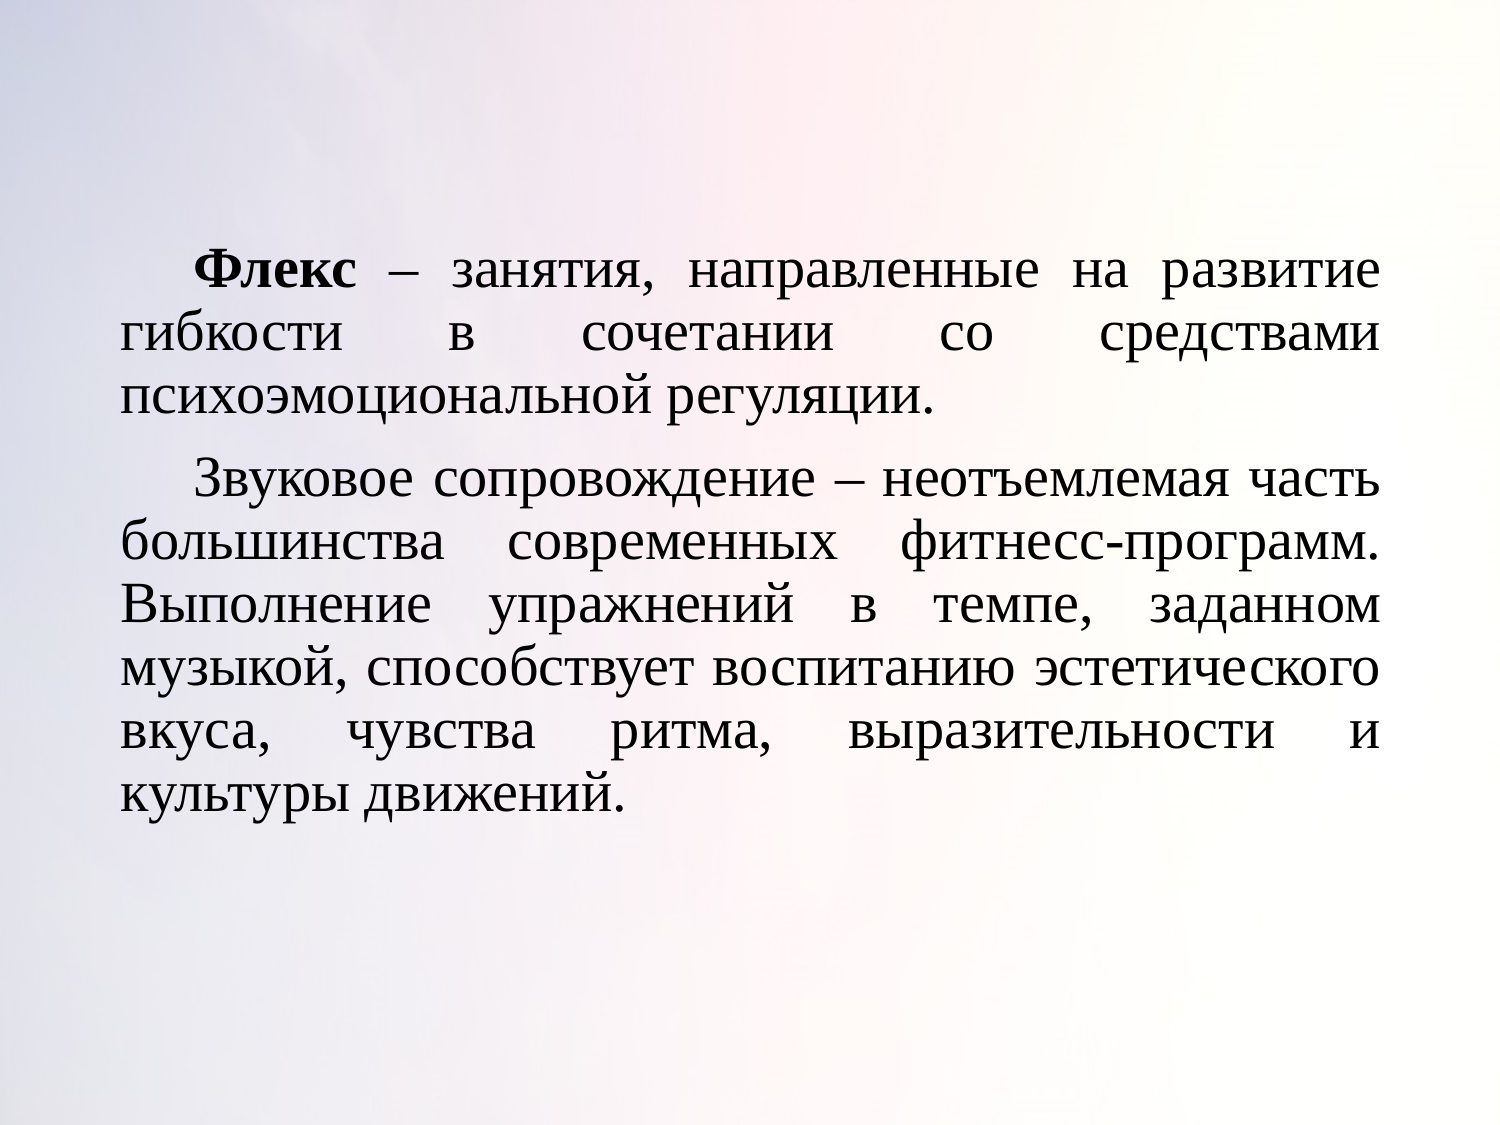

Флекс – занятия, направленные на развитие гибкости в сочетании со средствами психоэмоциональной регуляции.
Звуковое сопровождение – неотъемлемая часть большинства современных фитнесс-программ. Выполнение упражнений в темпе, заданном музыкой, способствует воспитанию эстетического вкуса, чувства ритма, выразительности и культуры движений.